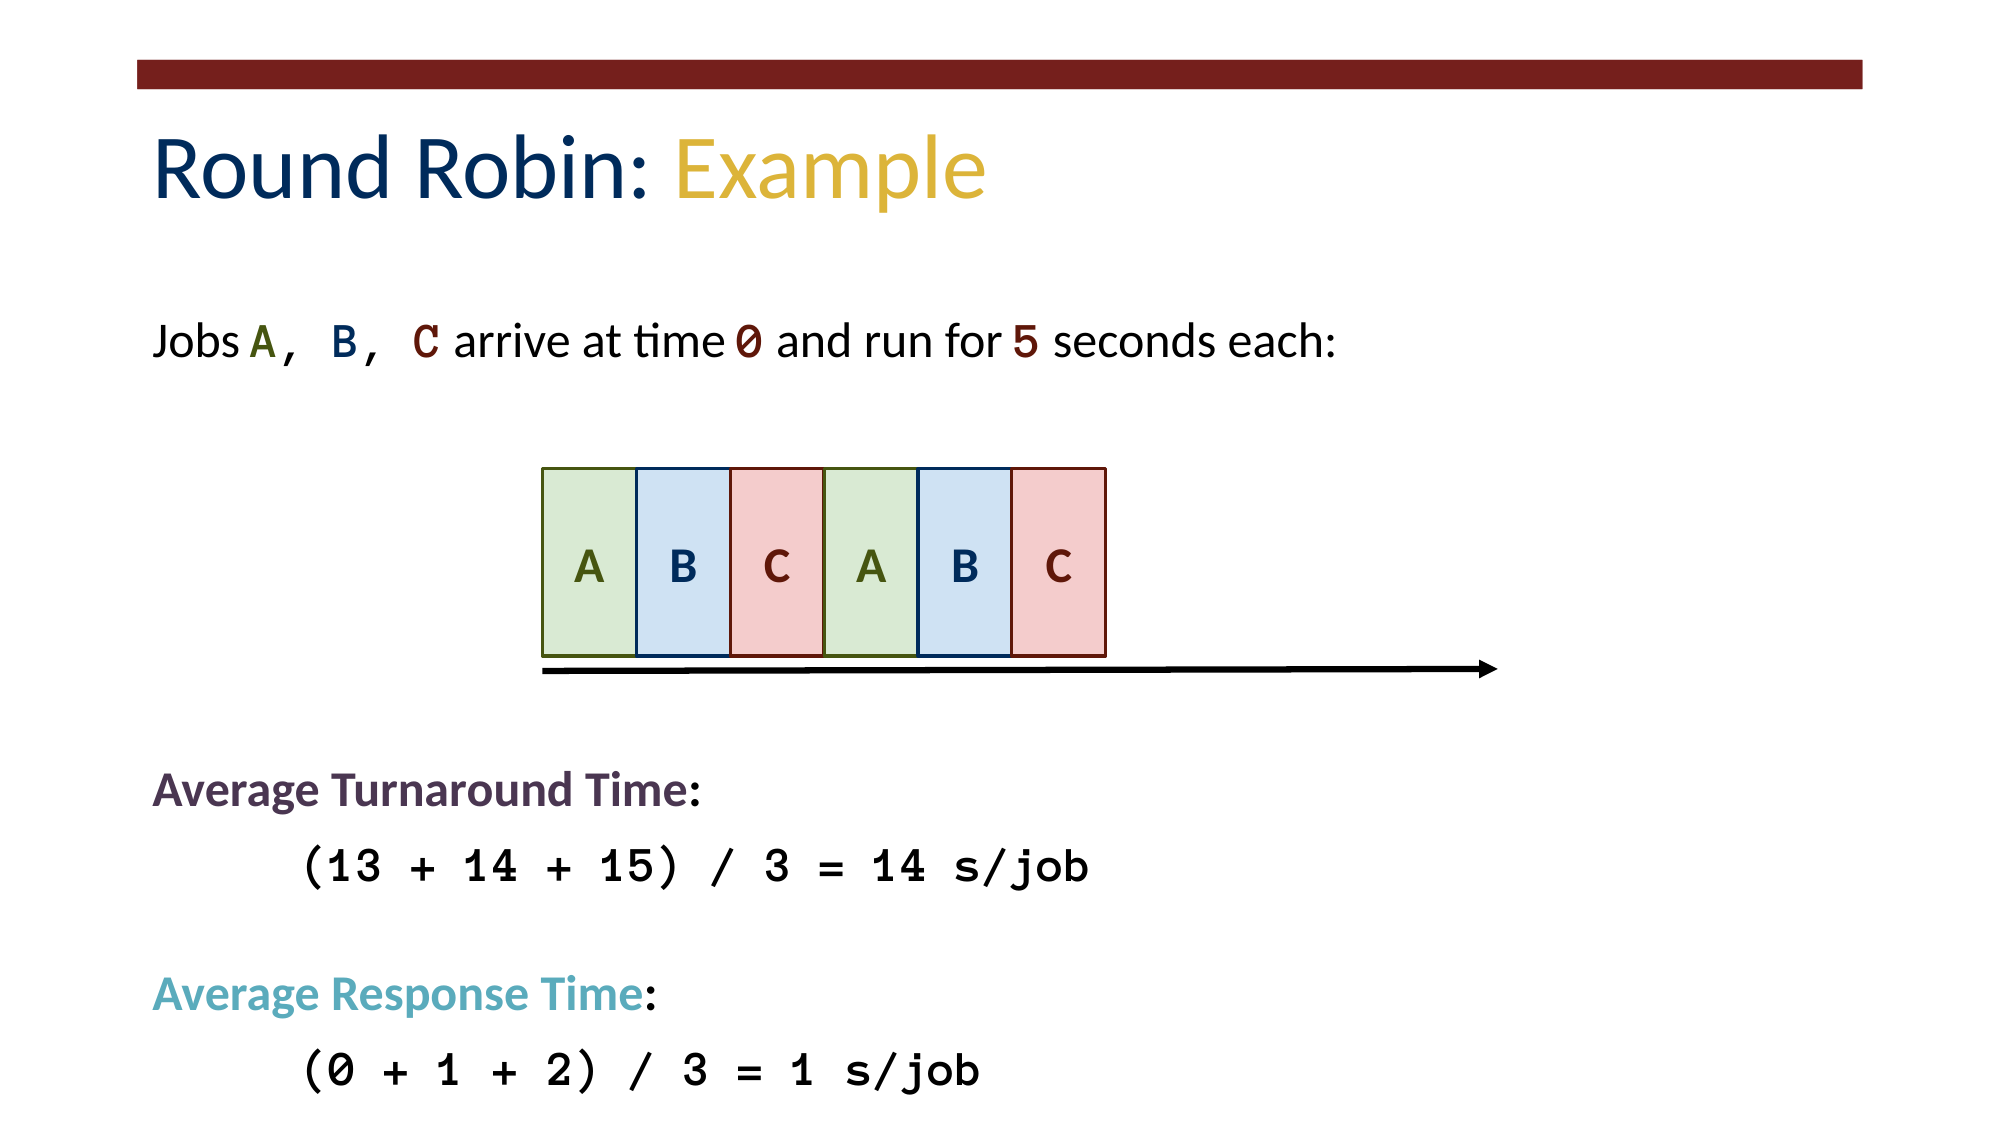

# Round Robin: Example
Jobs A, B, C arrive at time 0 and run for 5 seconds each:

Average Turnaround Time:
	(13 + 14 + 15) / 3 = 14 s/job
Average Response Time:
	(0 + 1 + 2) / 3 = 1 s/job
A
B
C
A
B
C